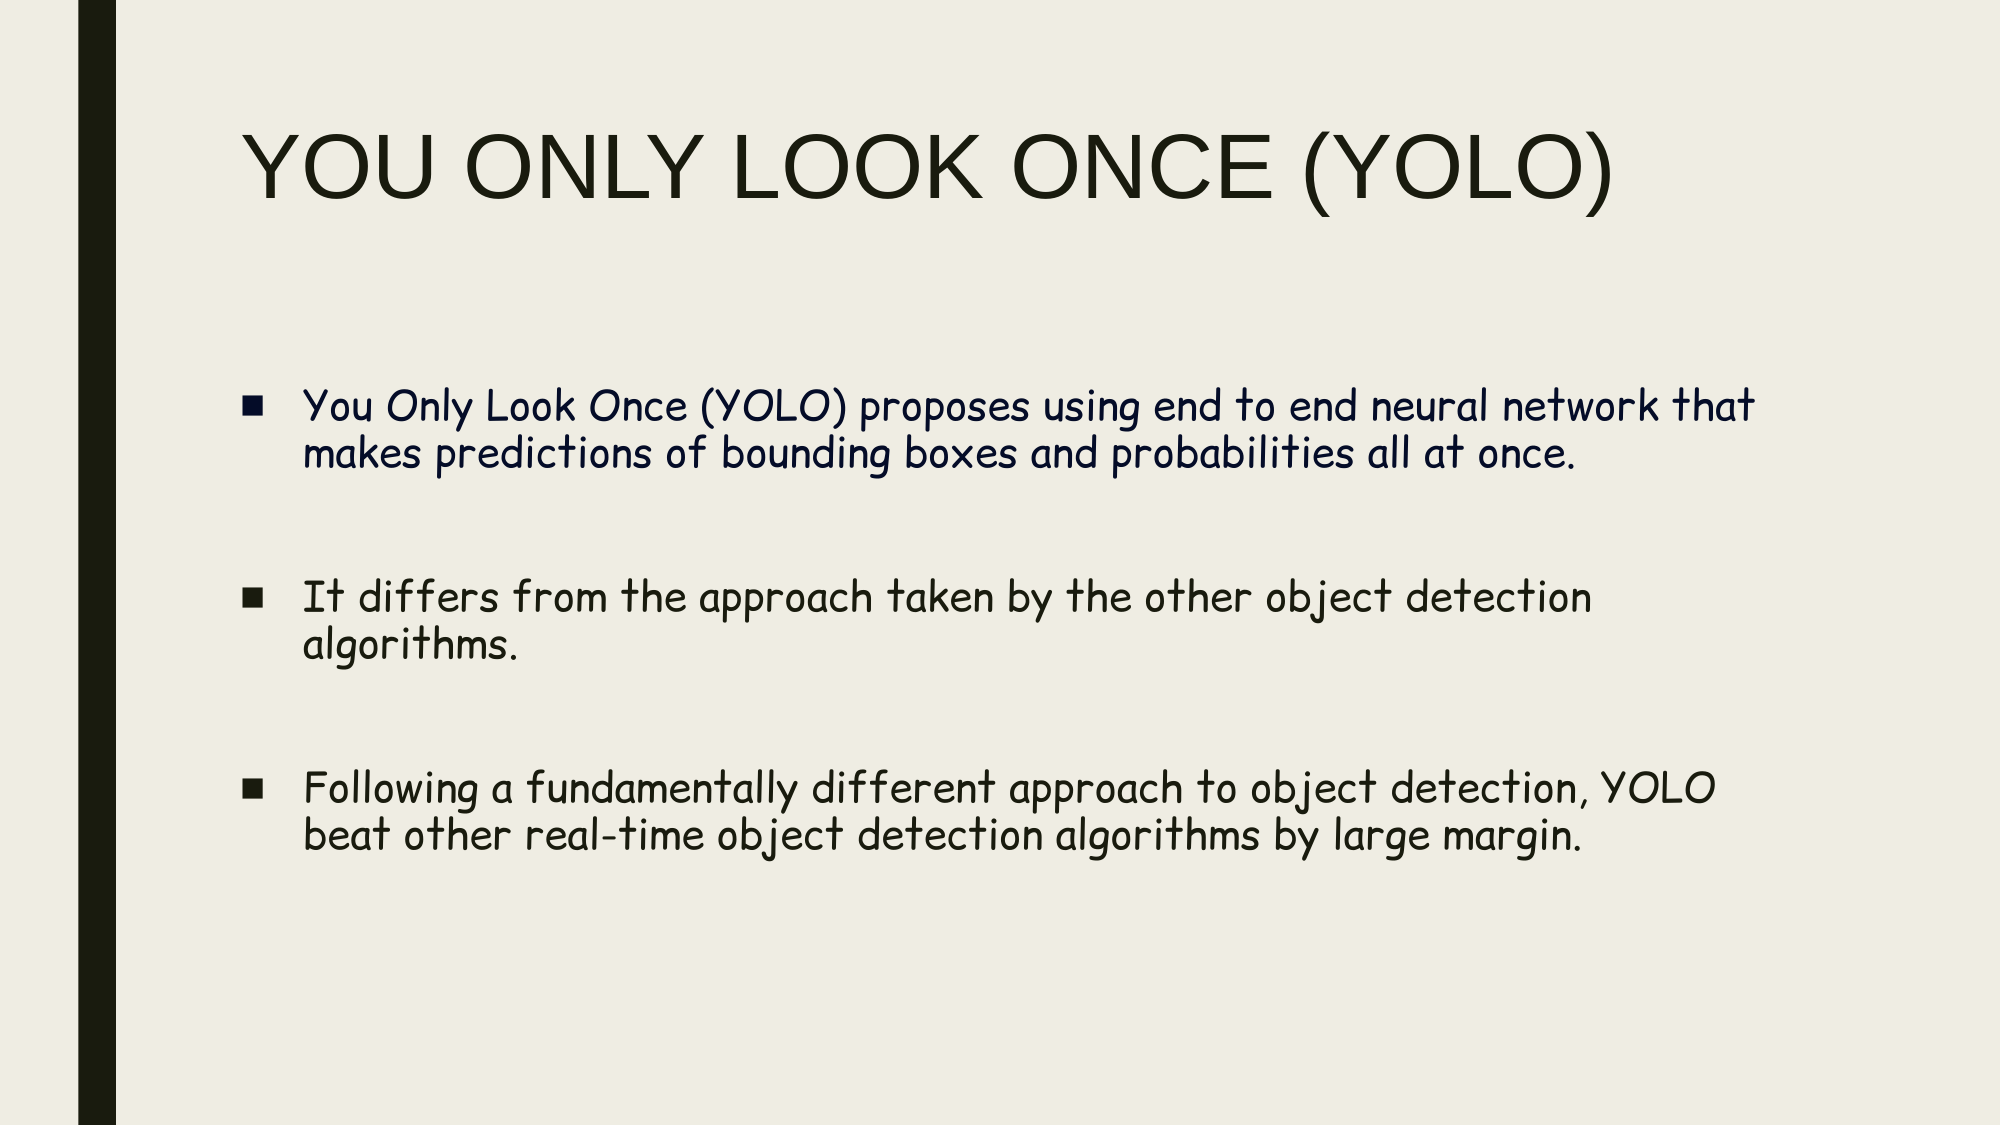

# YOU ONLY LOOK ONCE (YOLO)
You Only Look Once (YOLO) proposes using end to end neural network that makes predictions of bounding boxes and probabilities all at once.

It differs from the approach taken by the other object detection algorithms.

Following a fundamentally different approach to object detection, YOLO beat other real-time object detection algorithms by large margin.